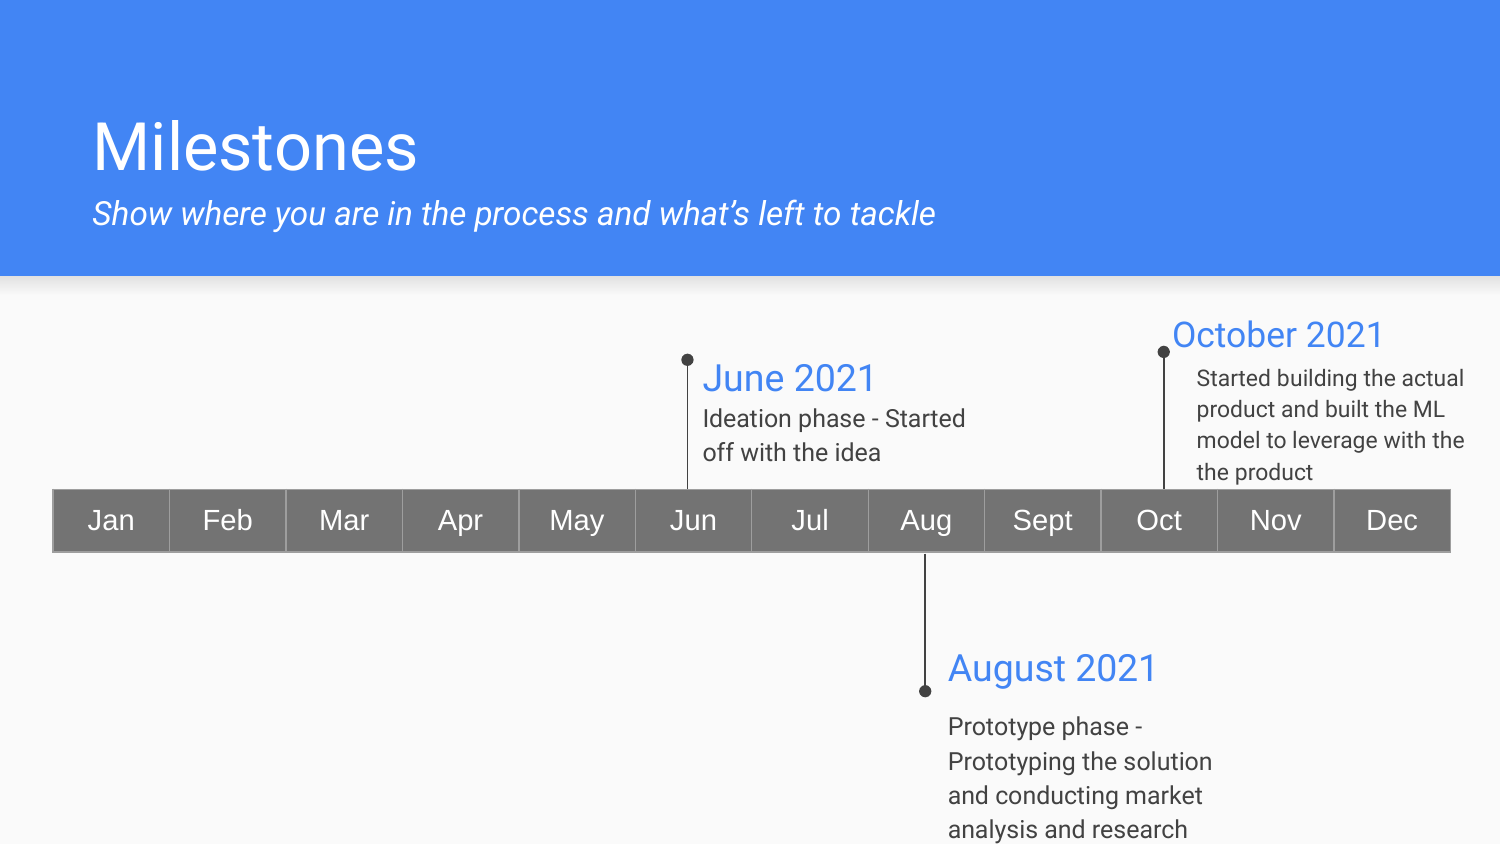

# Milestones
Show where you are in the process and what’s left to tackle
October 2021
June 2021
Started building the actual product and built the ML model to leverage with the the product
Ideation phase - Started off with the idea
| Jan | Feb | Mar | Apr | May | Jun | Jul | Aug | Sept | Oct | Nov | Dec |
| --- | --- | --- | --- | --- | --- | --- | --- | --- | --- | --- | --- |
August 2021
Prototype phase - Prototyping the solution and conducting market analysis and research